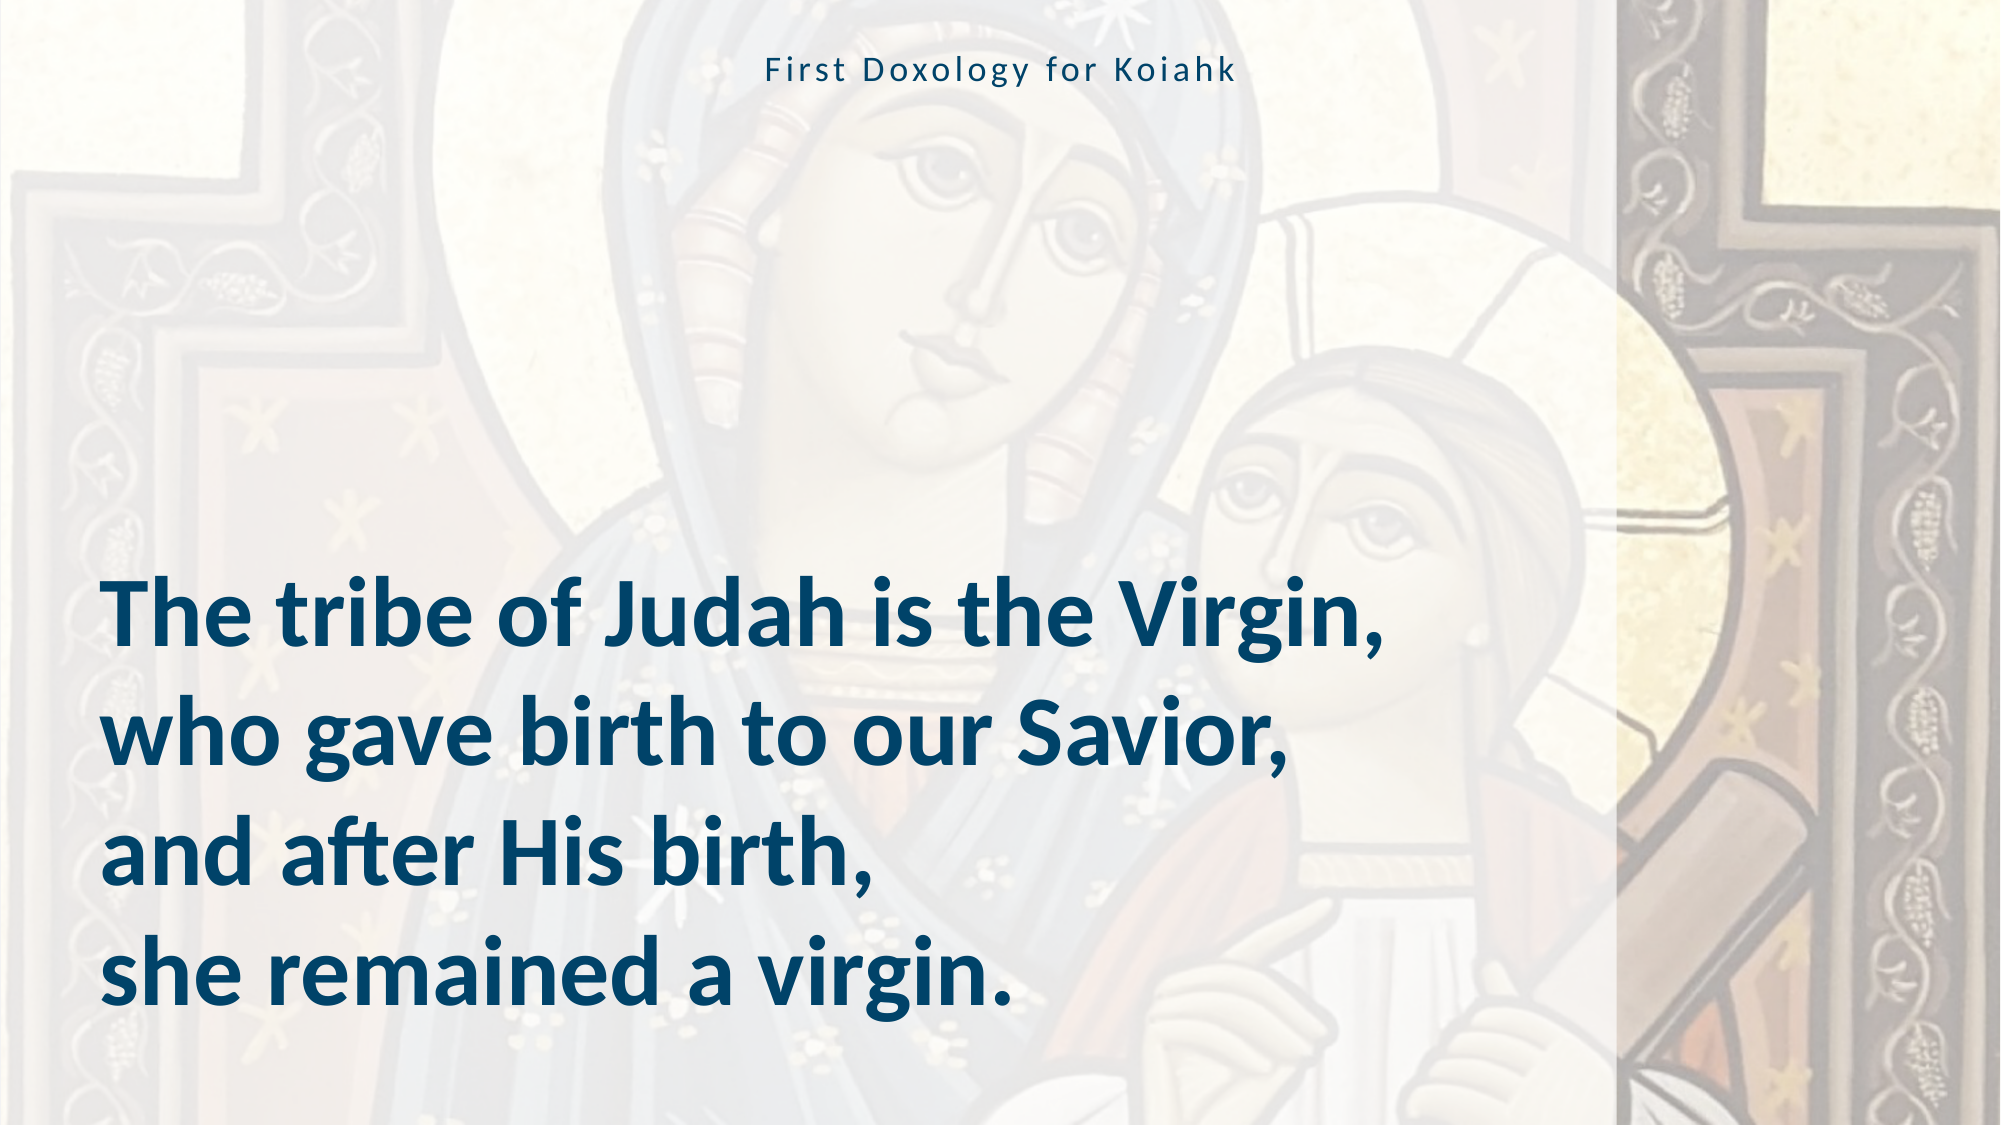

First Doxology for Koiahk

The tribe of Judah is the Virgin,
who gave birth to our Savior,
and after His birth,
she remained a virgin.